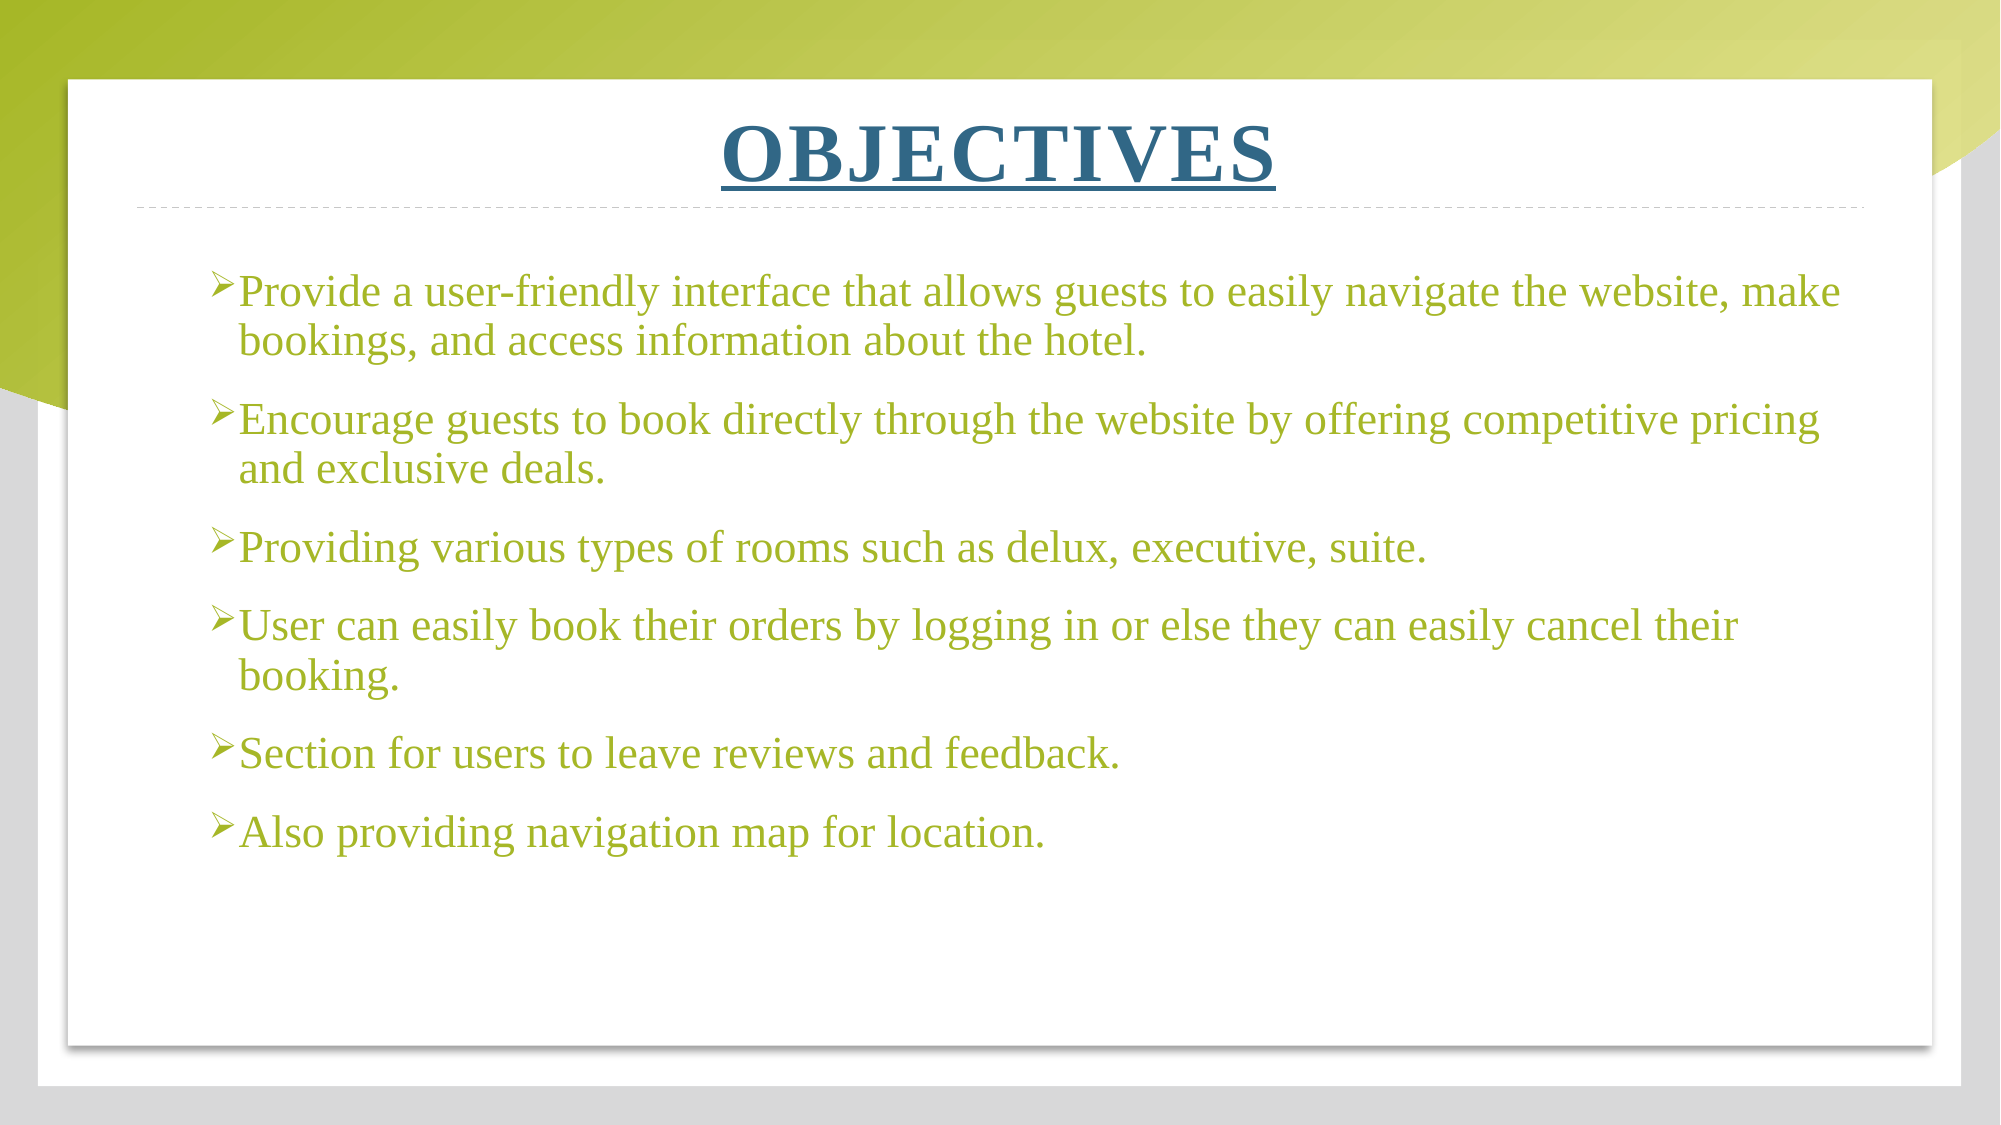

# OBJECTIVES
Provide a user-friendly interface that allows guests to easily navigate the website, make bookings, and access information about the hotel.
Encourage guests to book directly through the website by offering competitive pricing and exclusive deals.
Providing various types of rooms such as delux, executive, suite.
User can easily book their orders by logging in or else they can easily cancel their booking.
Section for users to leave reviews and feedback.
Also providing navigation map for location.